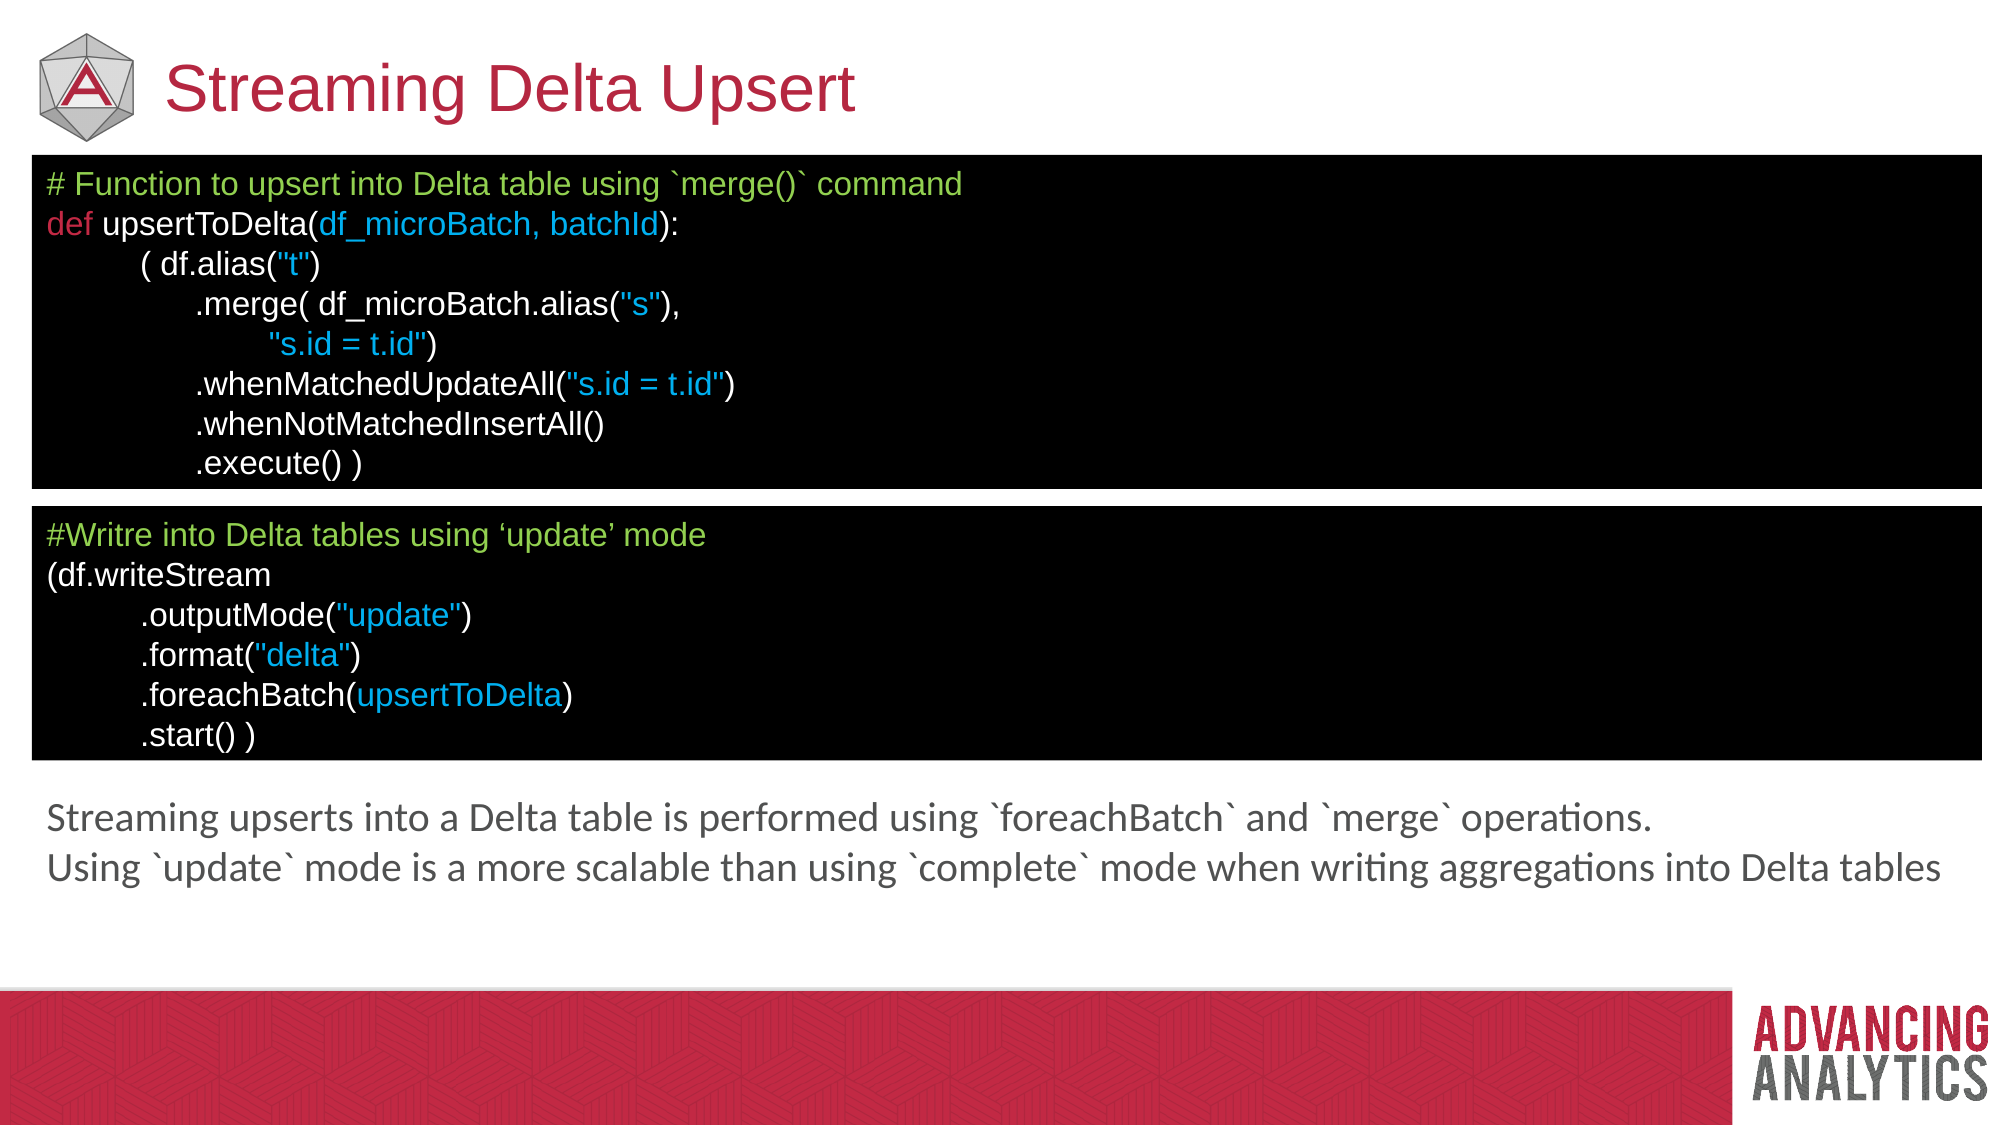

# Streaming Delta Upsert
# Function to upsert into Delta table using `merge()` command
def upsertToDelta(df_microBatch, batchId):
  ( df.alias("t")
                .merge( df_microBatch.alias("s"),
                        "s.id = t.id")
                .whenMatchedUpdateAll("s.id = t.id")
                .whenNotMatchedInsertAll()
                .execute() )
#Writre into Delta tables using ‘update’ mode
(df.writeStream
  .outputMode("update")
  .format("delta")
  .foreachBatch(upsertToDelta)
  .start() )
Streaming upserts into a Delta table is performed using `foreachBatch` and `merge` operations.
Using `update` mode is a more scalable than using `complete` mode when writing aggregations into Delta tables